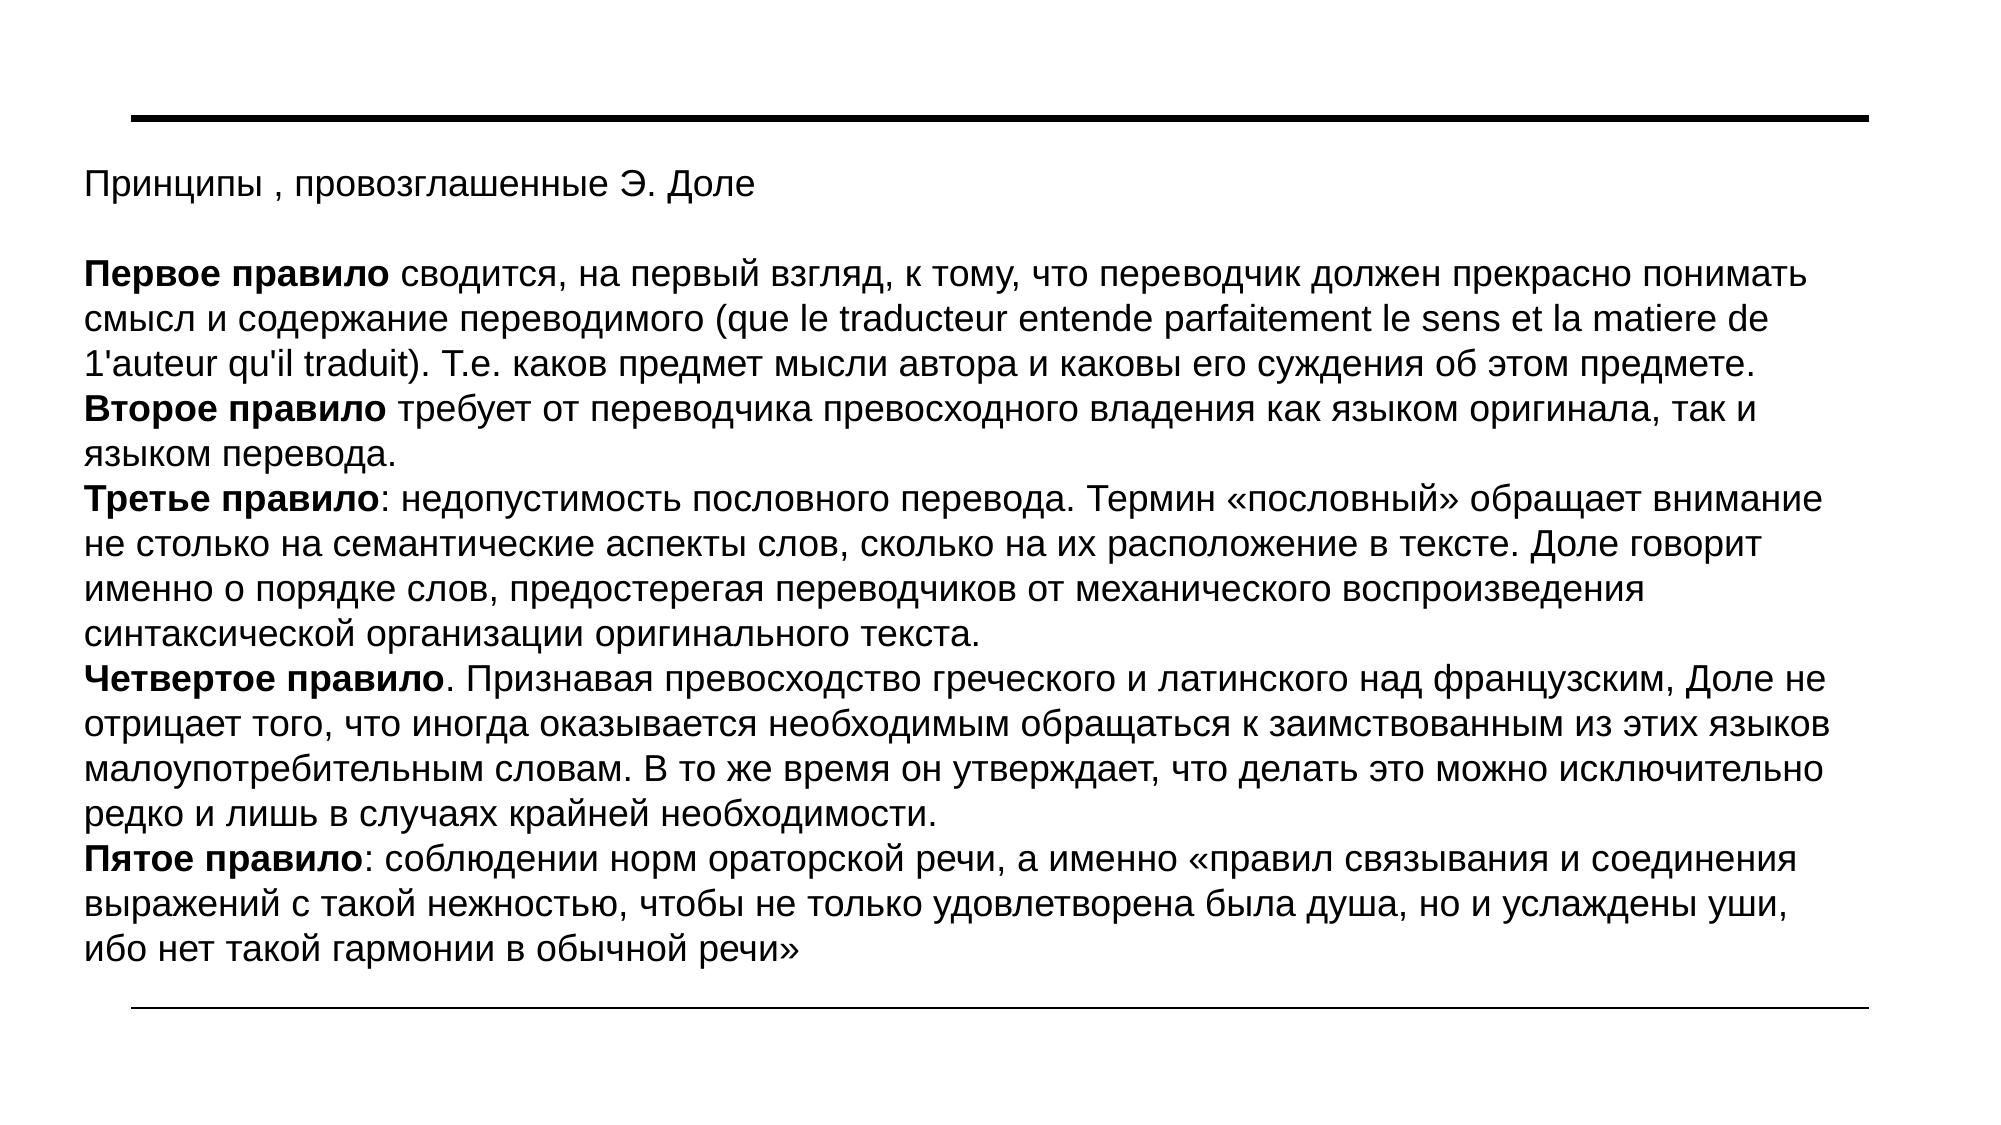

Принципы , провозглашенные Э. Доле

Первое правило сводится, на первый взгляд, к тому, что пере­водчик должен прекрасно понимать смысл и содержание переводимого (que le traducteur entende parfaitement le sens et la matiere de 1'auteur qu'il traduit). Т.е. каков предмет мысли автора и каковы его суждения об этом предмете.
Второе правило требует от переводчика превосходного владения как языком оригинала, так и языком перевода.
Третье правило: недопустимость пословного перево­да. Термин «пословный» обращает внимание не столько на семанти­ческие аспекты слов, сколько на их расположение в тексте. Доле говорит именно о порядке слов, предостерегая переводчиков от механического воспроизведения синтаксической организации оригинального текста.
Четвертое правило. При­знавая превосходство греческого и латинского над французским, Доле не отрицает того, что иногда оказывается необходимым об­ращаться к заимствованным из этих языков малоупотребитель­ным словам. В то же время он утверждает, что делать это можно исключительно редко и лишь в случаях крайней необходимости.
Пятое правило: соблюдении норм ораторской речи, а именно «правил связывания и соединения выражений с такой нежностью, чтобы не только удовлетворена была душа, но и услаждены уши, ибо нет такой гармонии в обыч­ной речи»